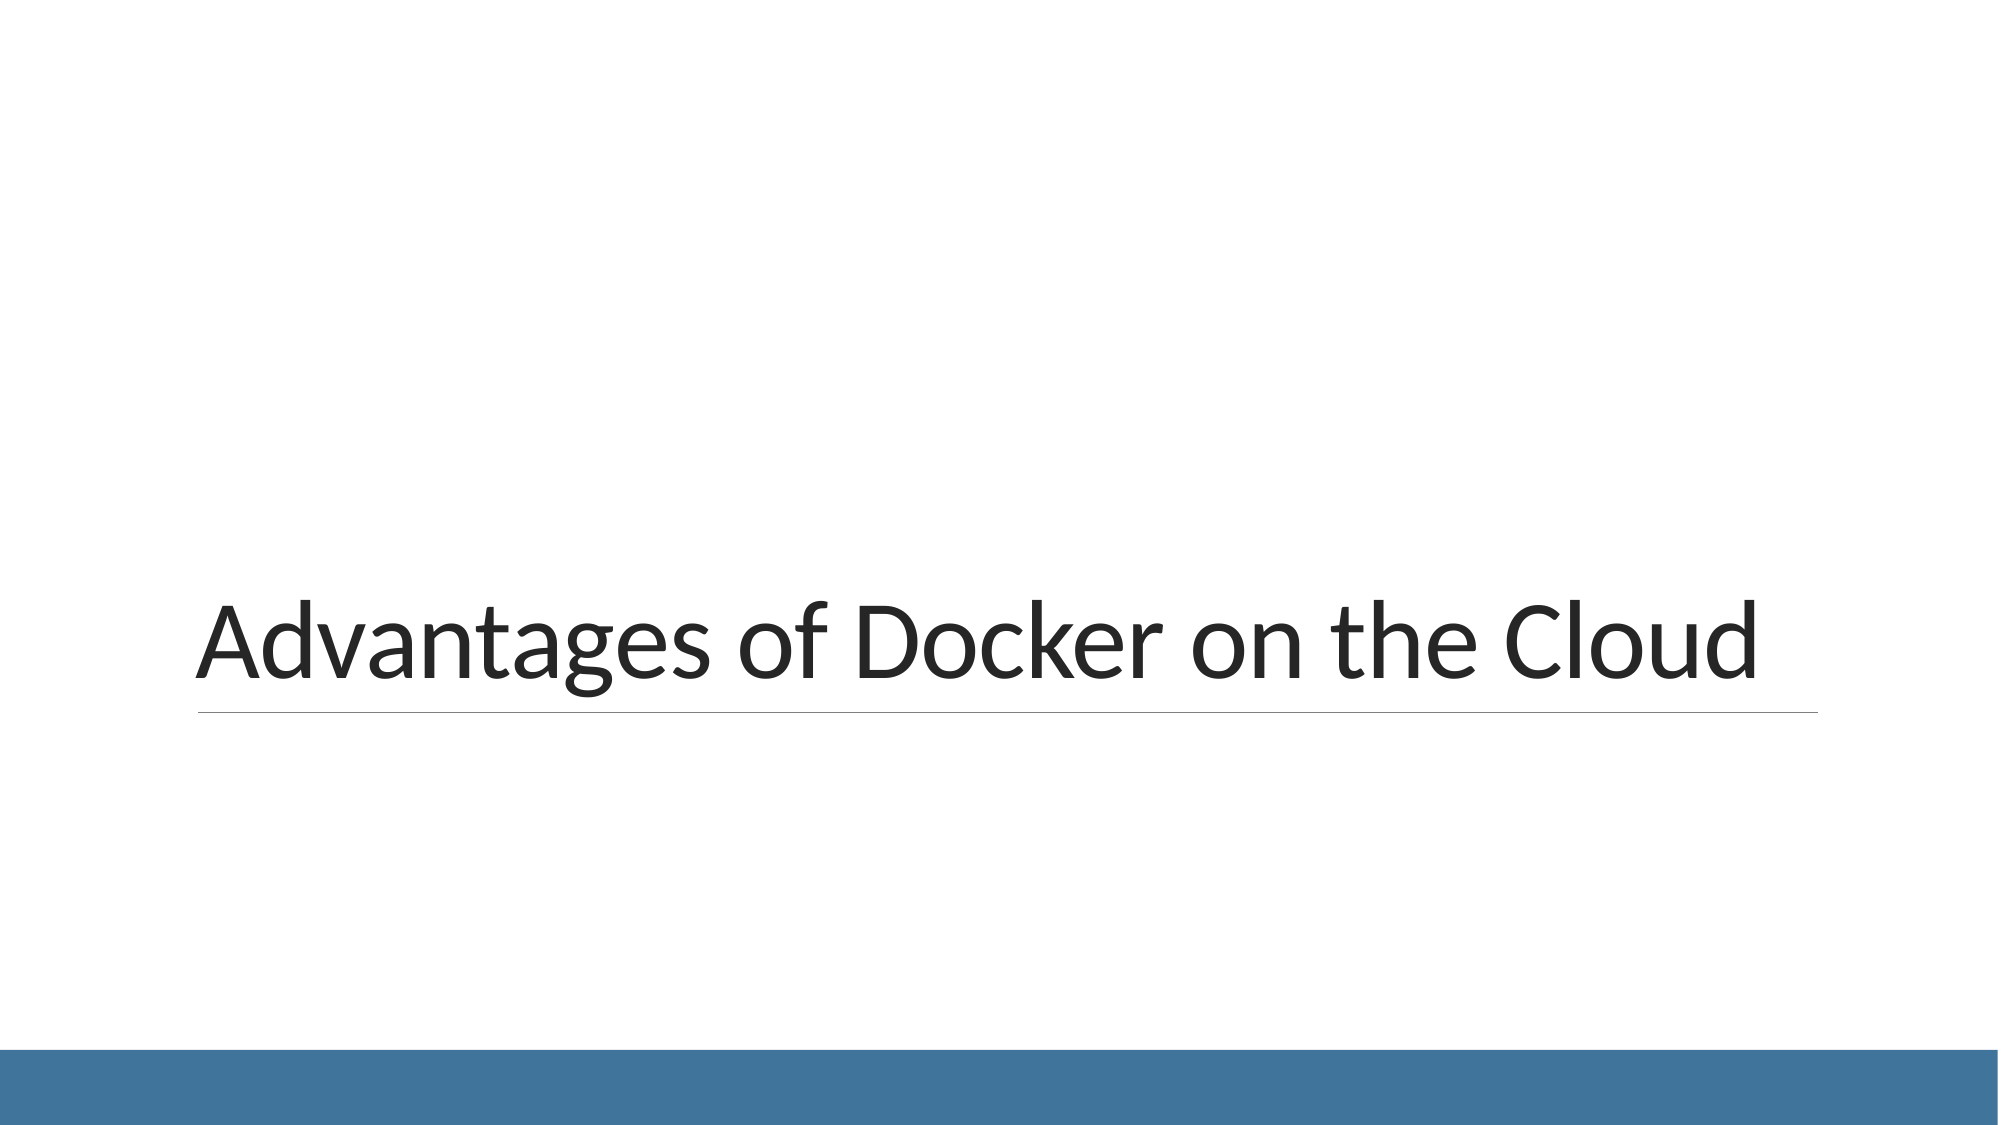

# Advantages of Docker on the Cloud